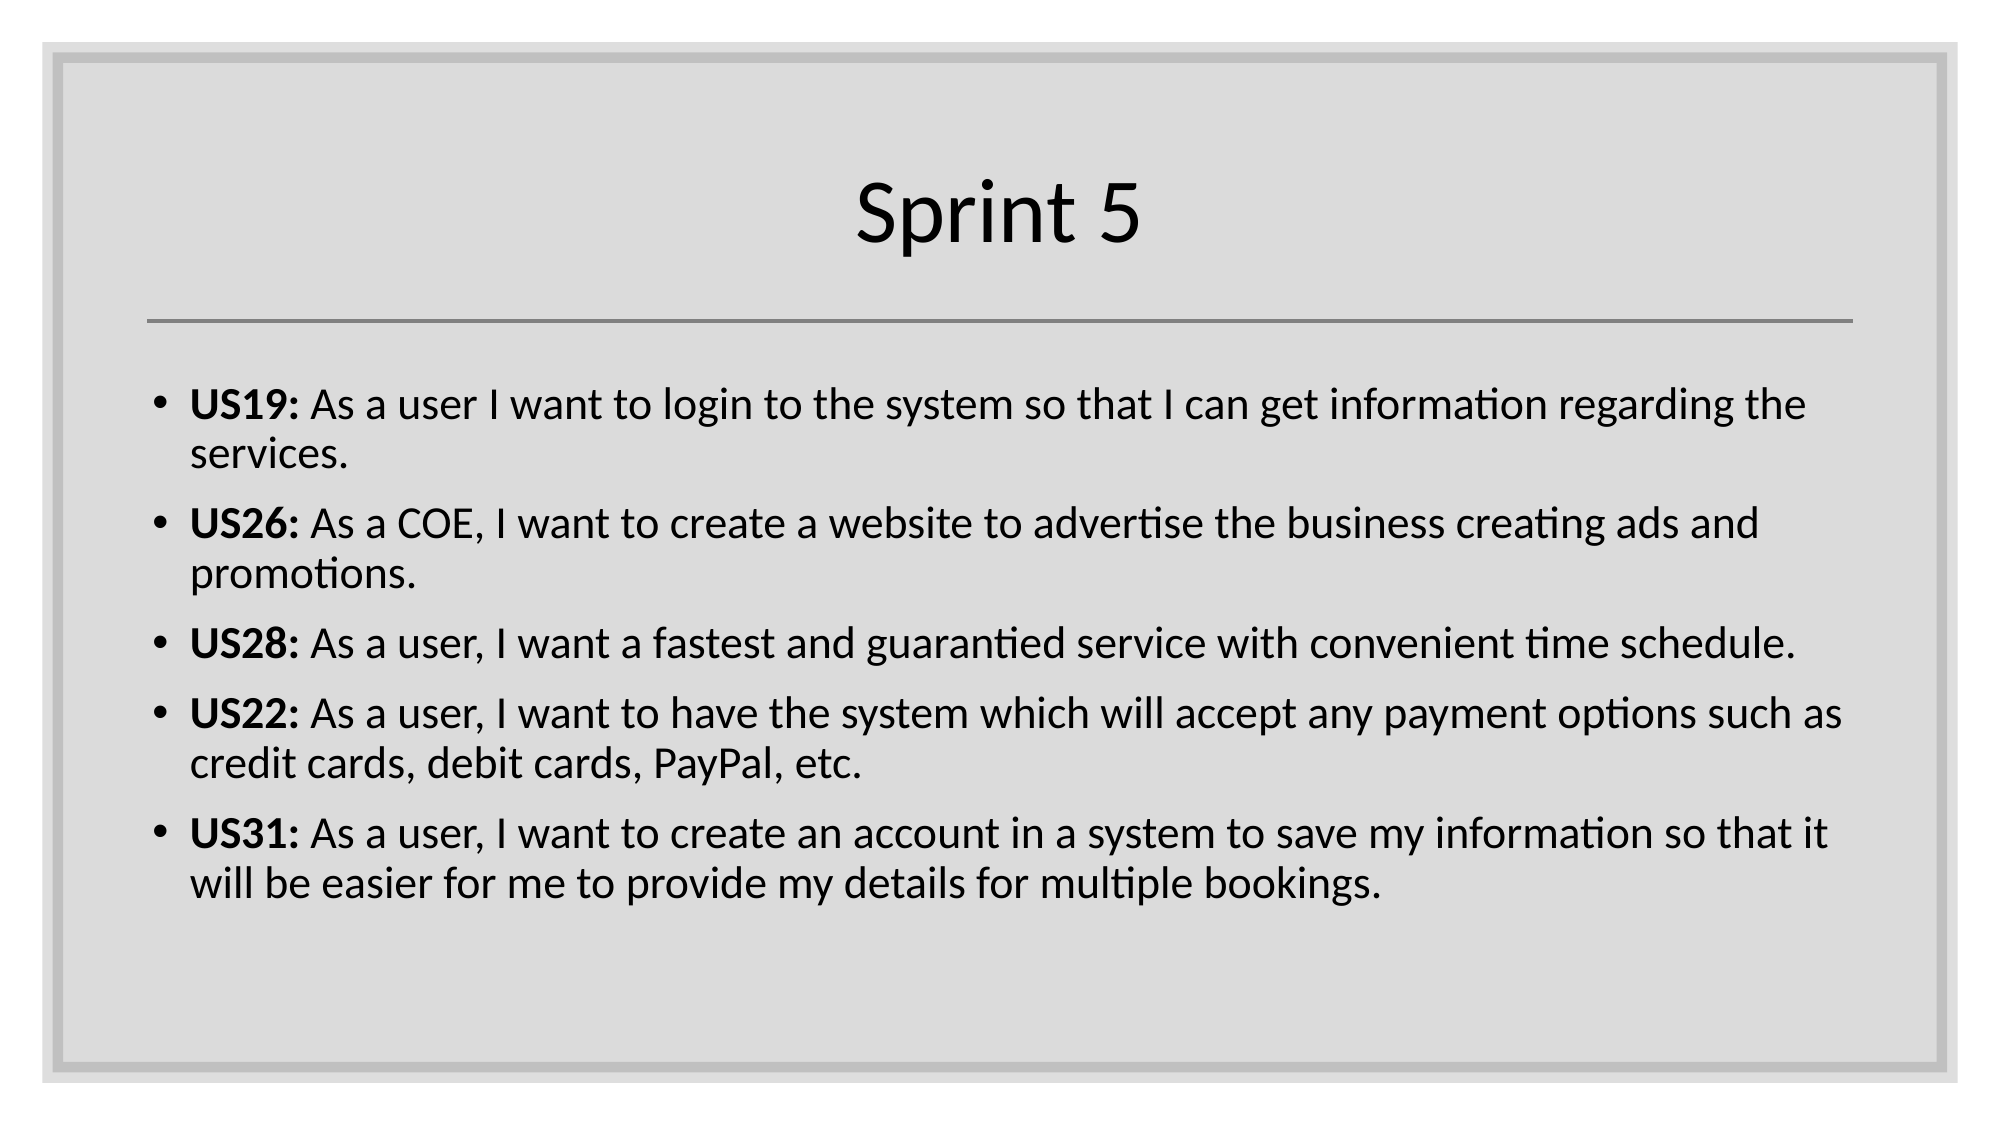

# Sprint 5
US19: As a user I want to login to the system so that I can get information regarding the services.
US26: As a COE, I want to create a website to advertise the business creating ads and promotions.
US28: As a user, I want a fastest and guarantied service with convenient time schedule.
US22: As a user, I want to have the system which will accept any payment options such as credit cards, debit cards, PayPal, etc.
US31: As a user, I want to create an account in a system to save my information so that it will be easier for me to provide my details for multiple bookings.